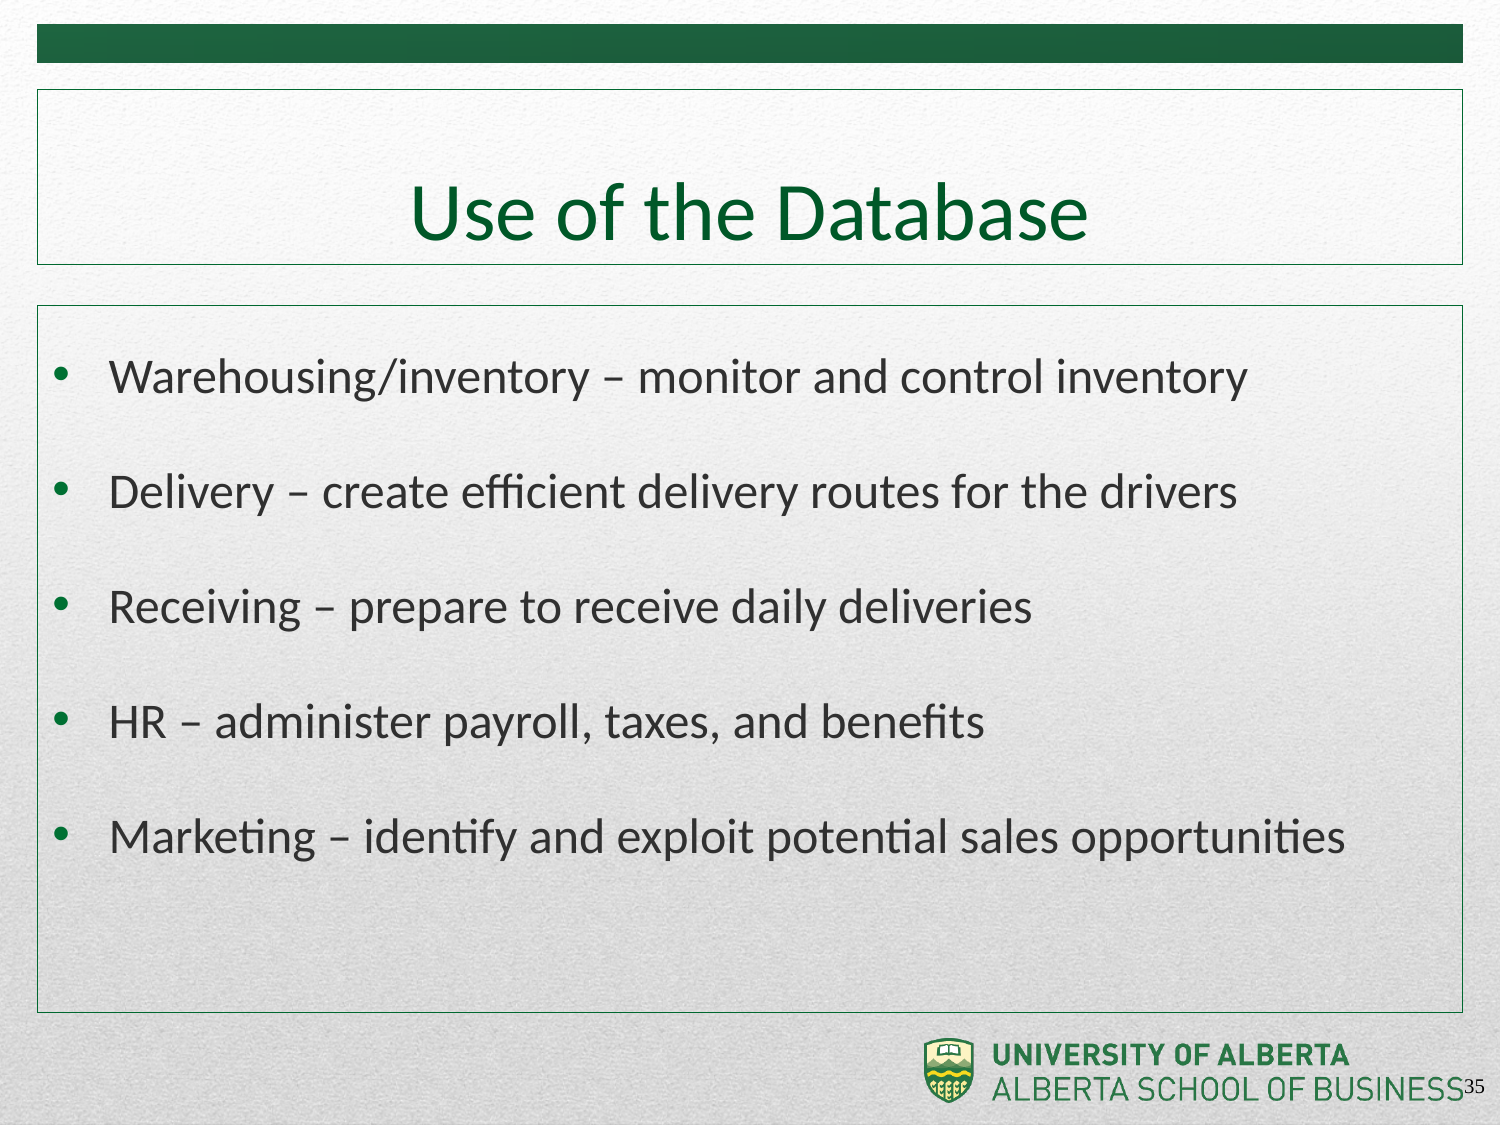

# Use of the Database
Warehousing/inventory – monitor and control inventory
Delivery – create efficient delivery routes for the drivers
Receiving – prepare to receive daily deliveries
HR – administer payroll, taxes, and benefits
Marketing – identify and exploit potential sales opportunities
35